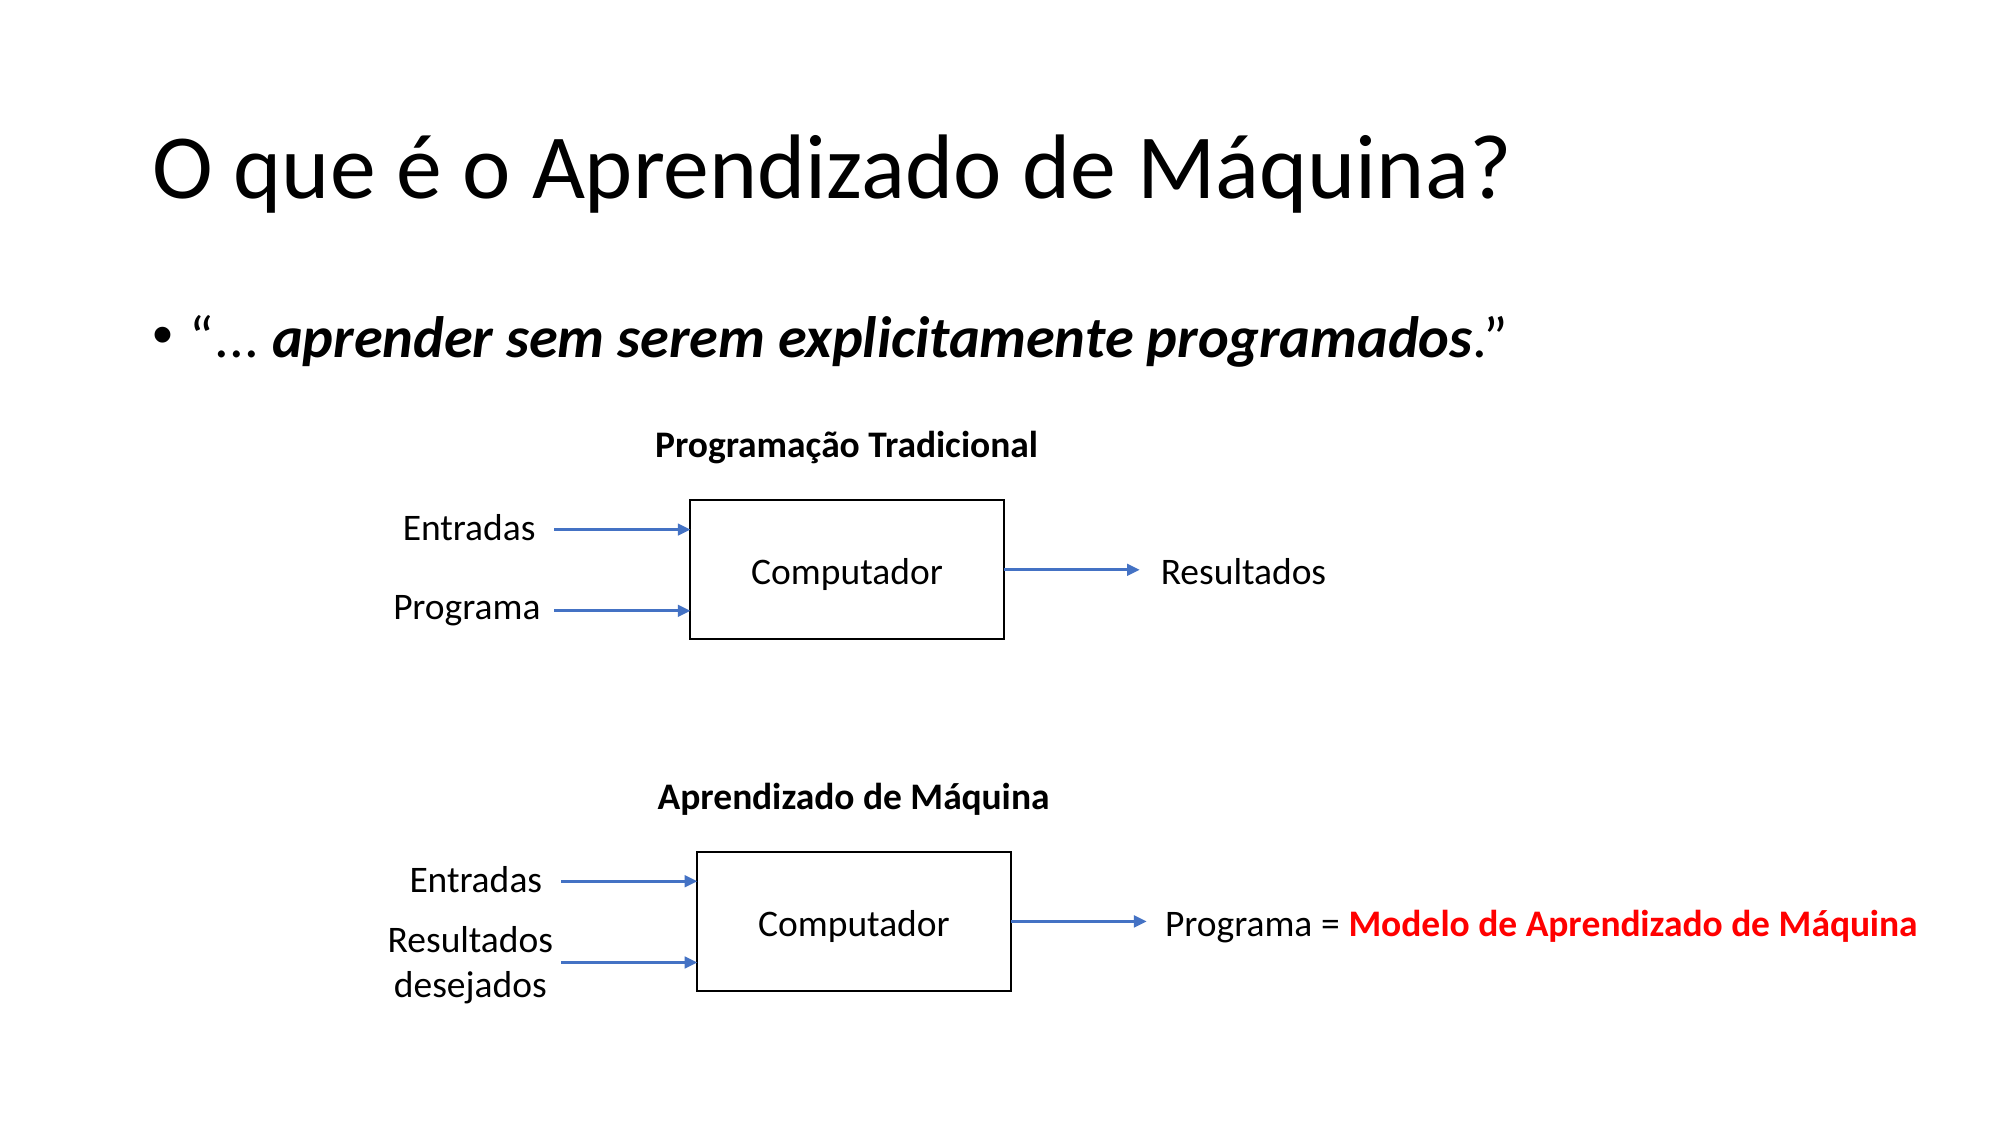

# O que é o Aprendizado de Máquina?
“... aprender sem serem explicitamente programados.”

Programação Tradicional
Entradas
Computador
Resultados
Programa
Aprendizado de Máquina
Entradas
Computador
Programa = Modelo de Aprendizado de Máquina
Resultados desejados